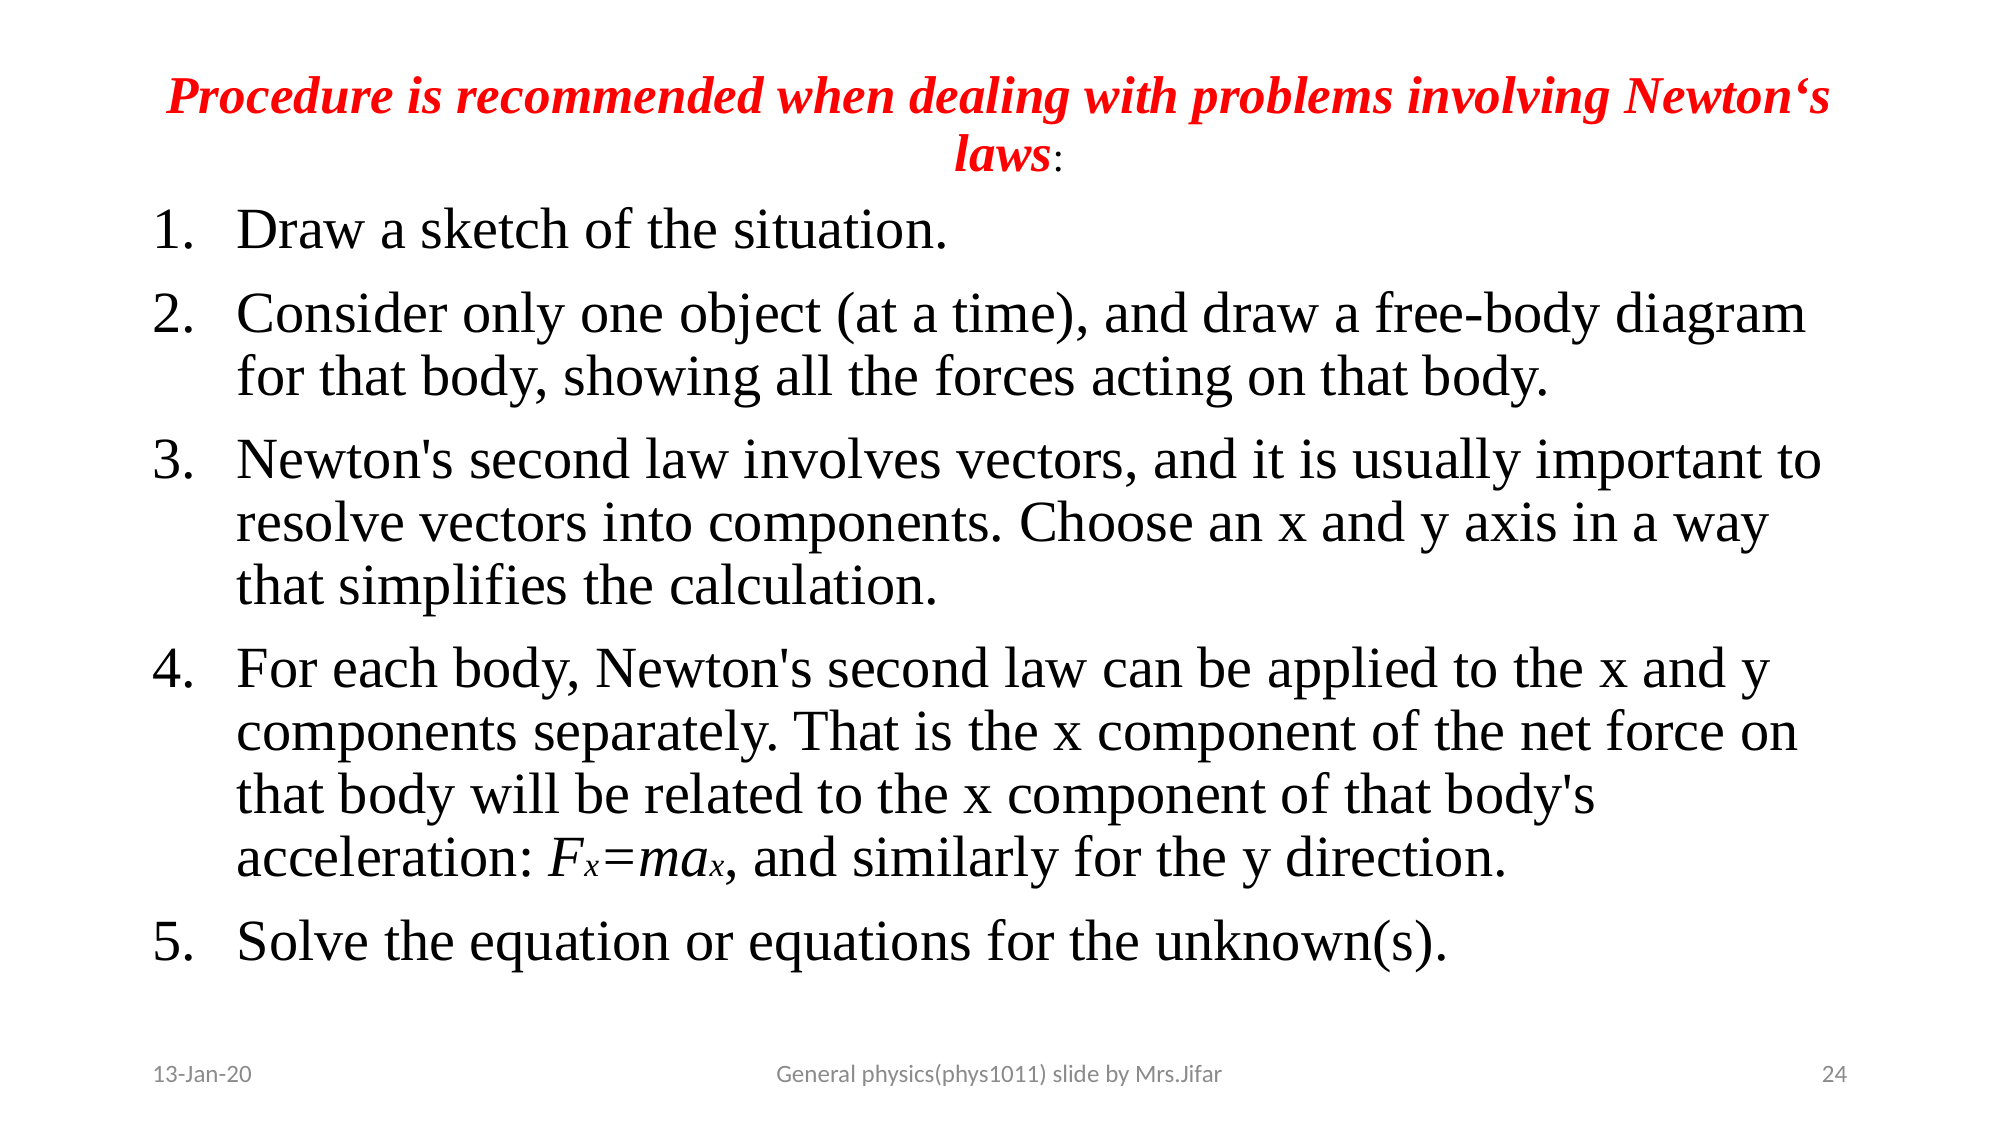

# Procedure is recommended when dealing with problems involving Newton‘s laws:
Draw a sketch of the situation.
Consider only one object (at a time), and draw a free-body diagram for that body, showing all the forces acting on that body.
Newton's second law involves vectors, and it is usually important to resolve vectors into components. Choose an x and y axis in a way that simplifies the calculation.
For each body, Newton's second law can be applied to the x and y components separately. That is the x component of the net force on that body will be related to the x component of that body's acceleration: Fx=max, and similarly for the y direction.
Solve the equation or equations for the unknown(s).
13-Jan-20
General physics(phys1011) slide by Mrs.Jifar
24